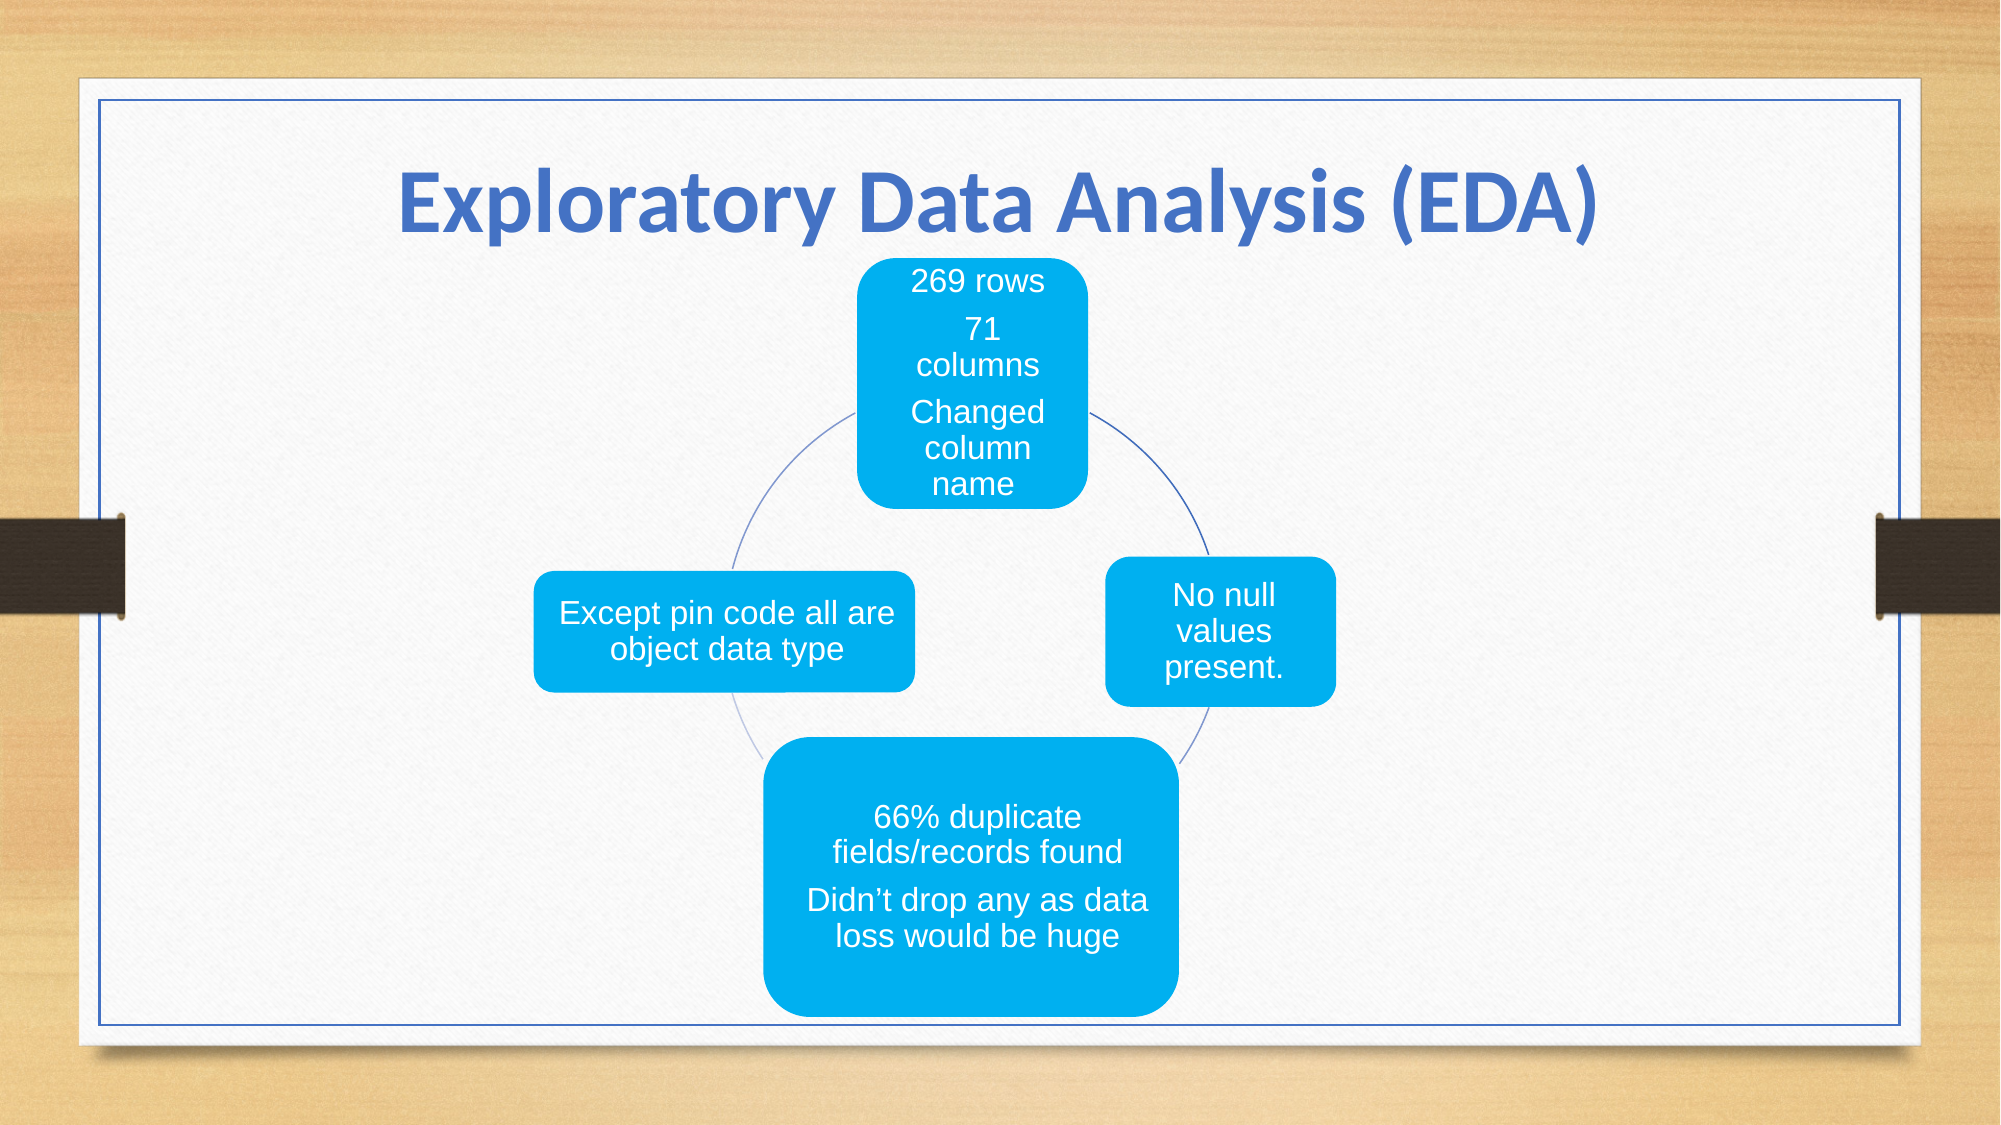

# Exploratory Data Analysis (EDA)
 269 rows
 71 columns
Changed column name
No null values present.
66% duplicate fields/records found
Didn’t drop any as data loss would be huge
Except pin code all are object data type